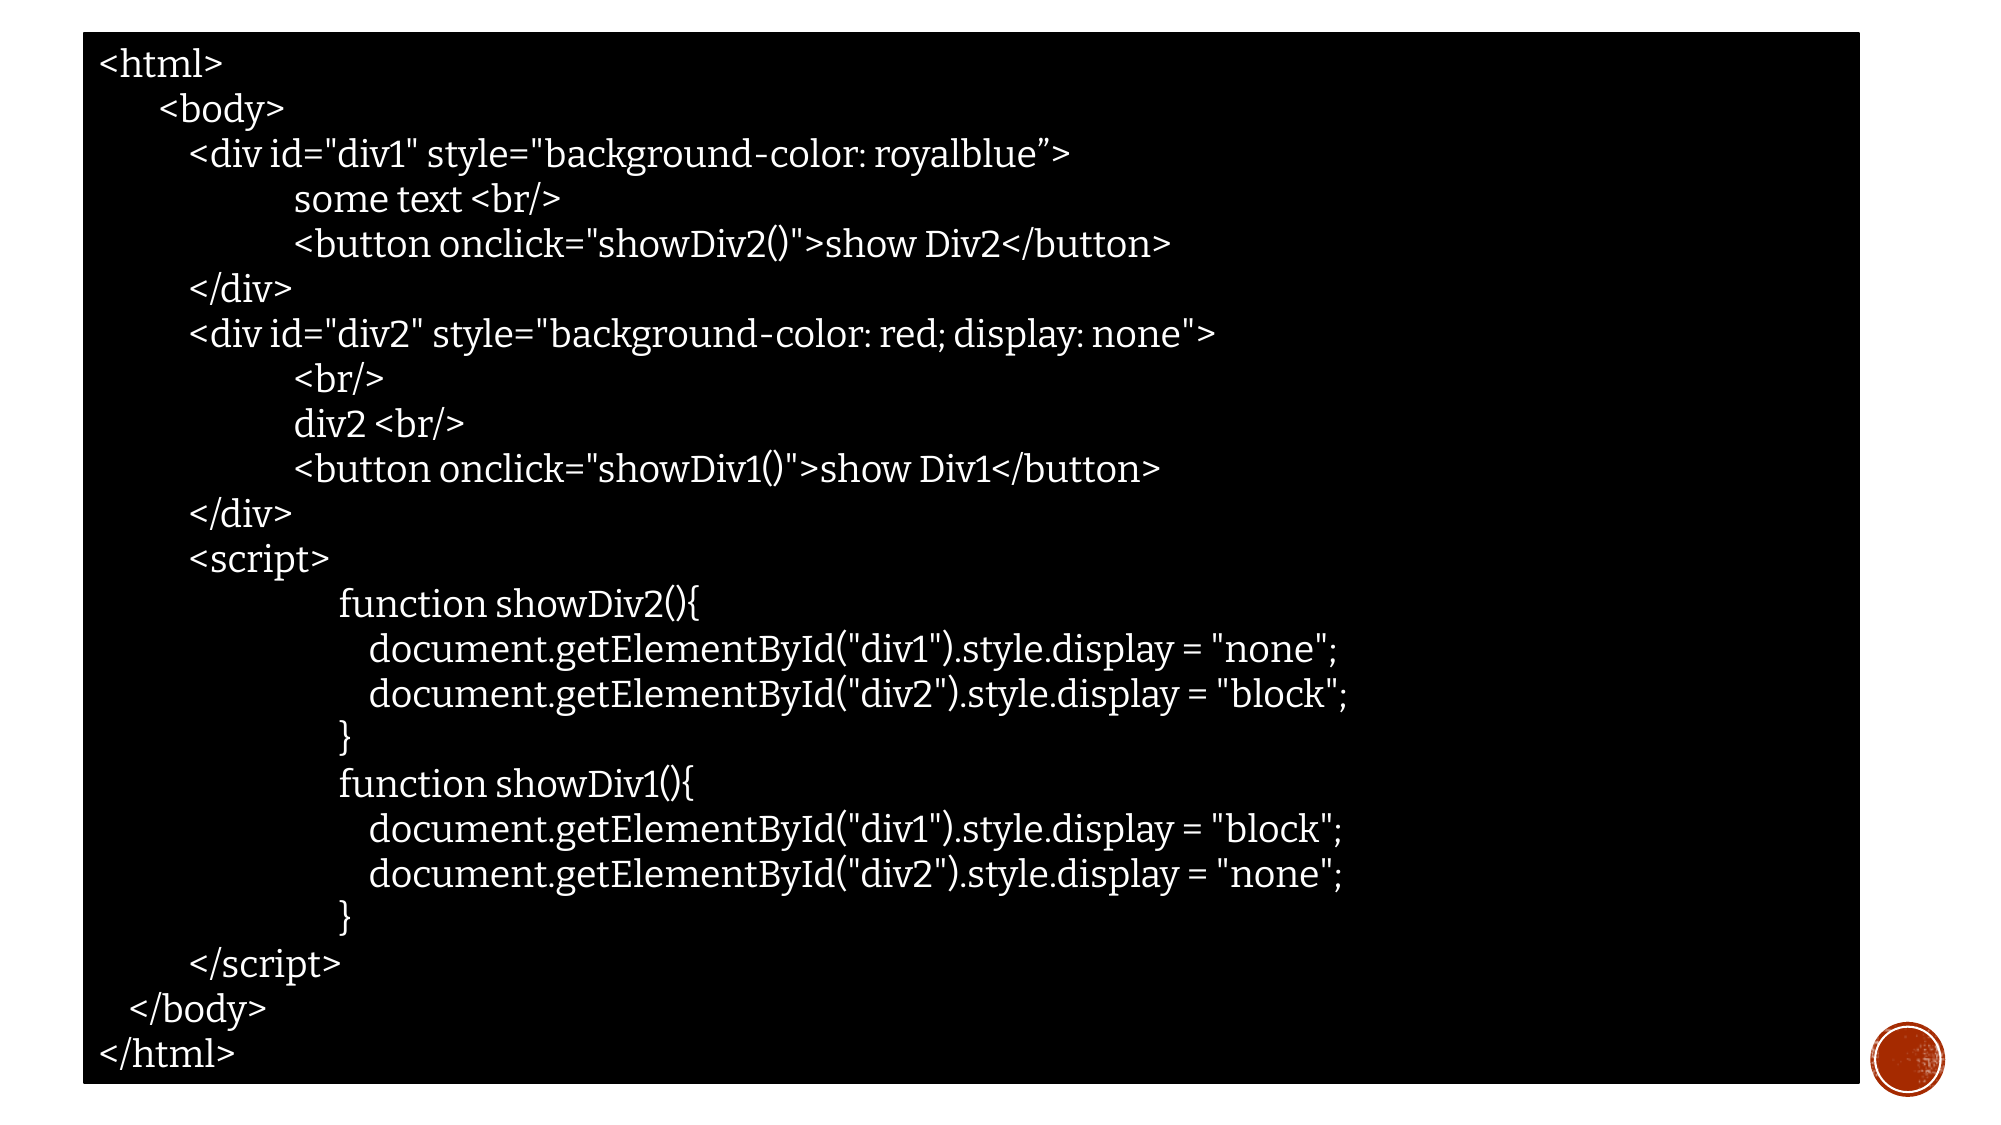

<html>
        <body>
            <div id="div1" style="background-color: royalblue”>
                some text <br/>
                <button onclick="showDiv2()">show Div2</button>
            </div>
            <div id="div2" style="background-color: red; display: none">
                <br/>
                div2 <br/>
                <button onclick="showDiv1()">show Div1</button>
            </div>
            <script>
            function showDiv2(){
                document.getElementById("div1").style.display = "none";
                document.getElementById("div2").style.display = "block";
            }
            function showDiv1(){
                document.getElementById("div1").style.display = "block";
                document.getElementById("div2").style.display = "none";
            }
            </script>
    </body>
</html>